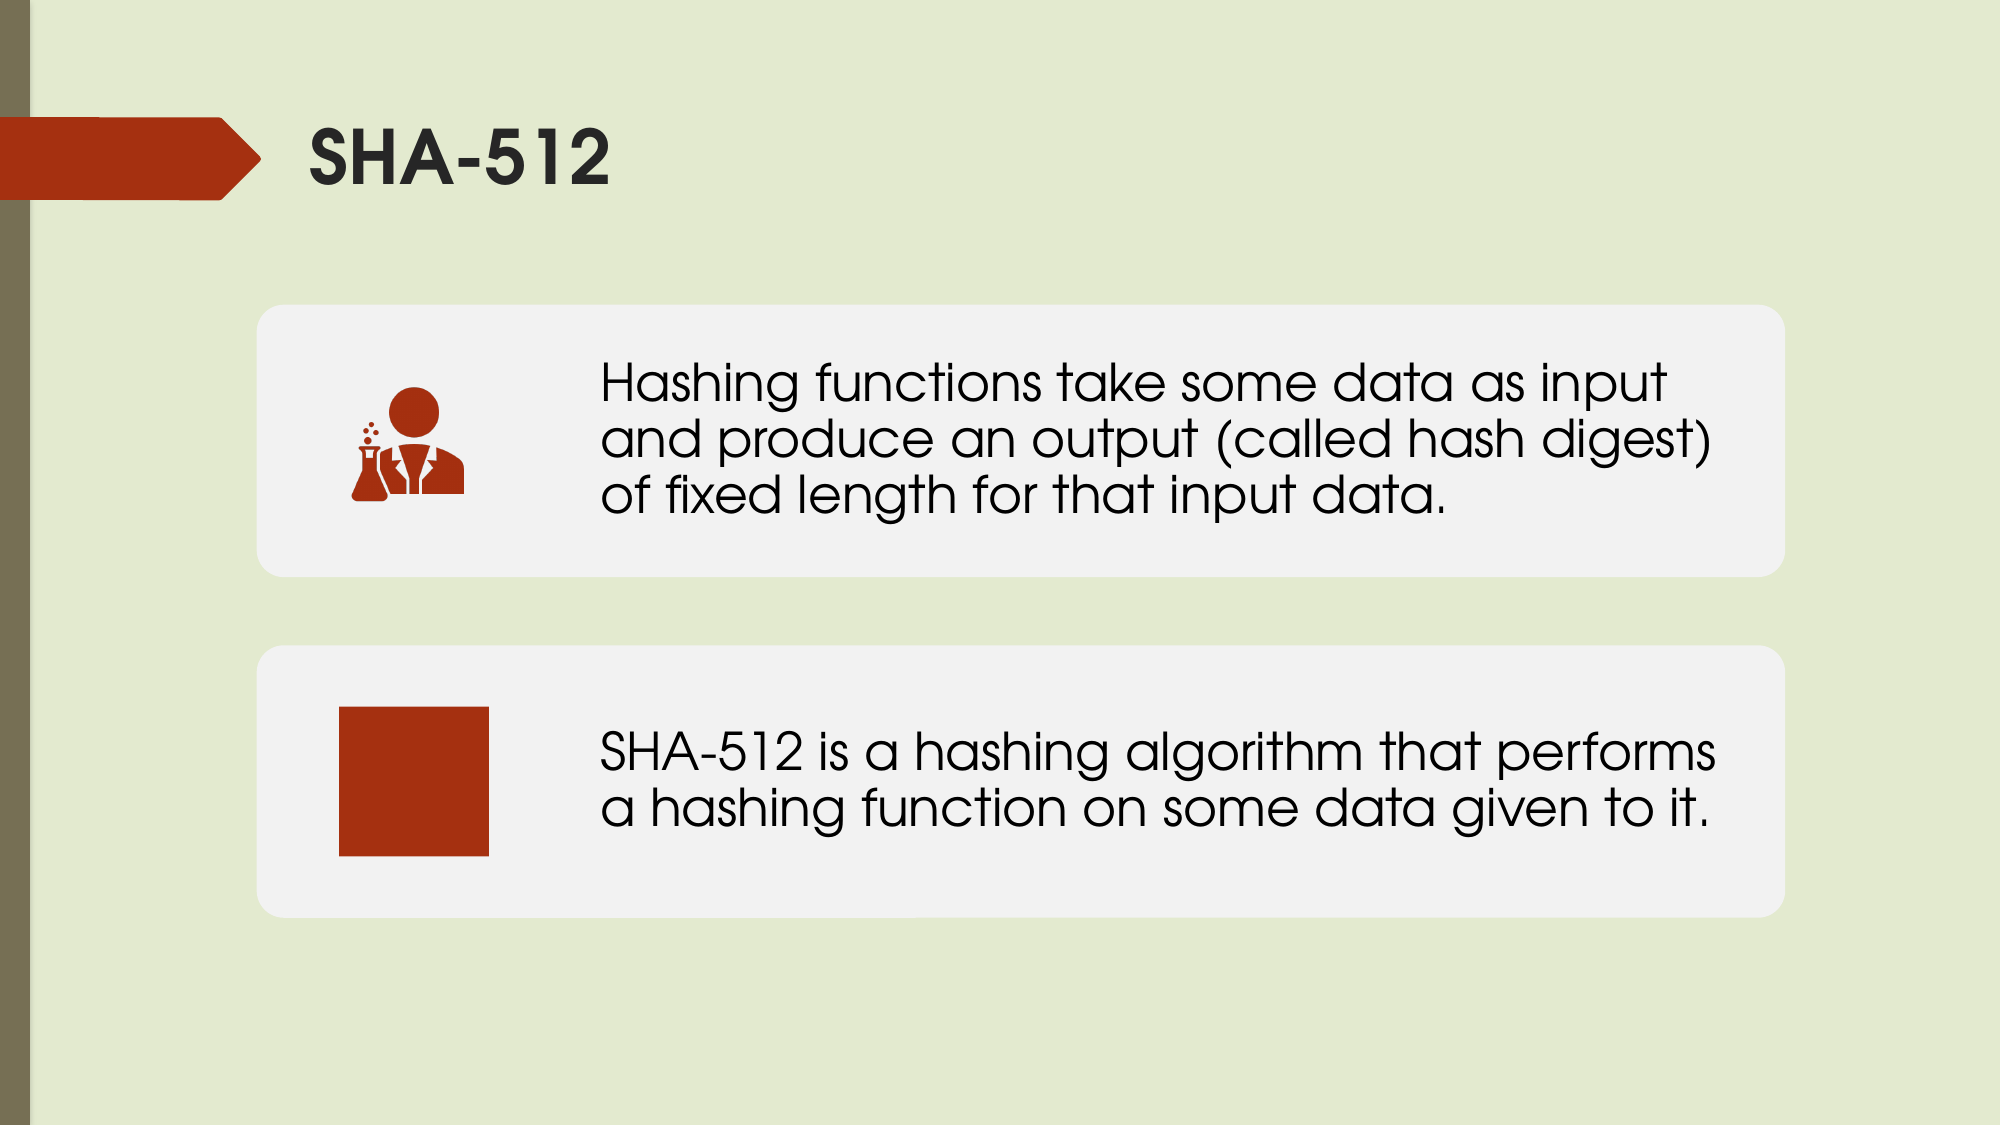

SHA-512

12
Hashing functions take some data as input and produce an output (called hash digest) of fixed length for that input data.
SHA-512 is a hashing algorithm that performs a hashing function on some data given to it.